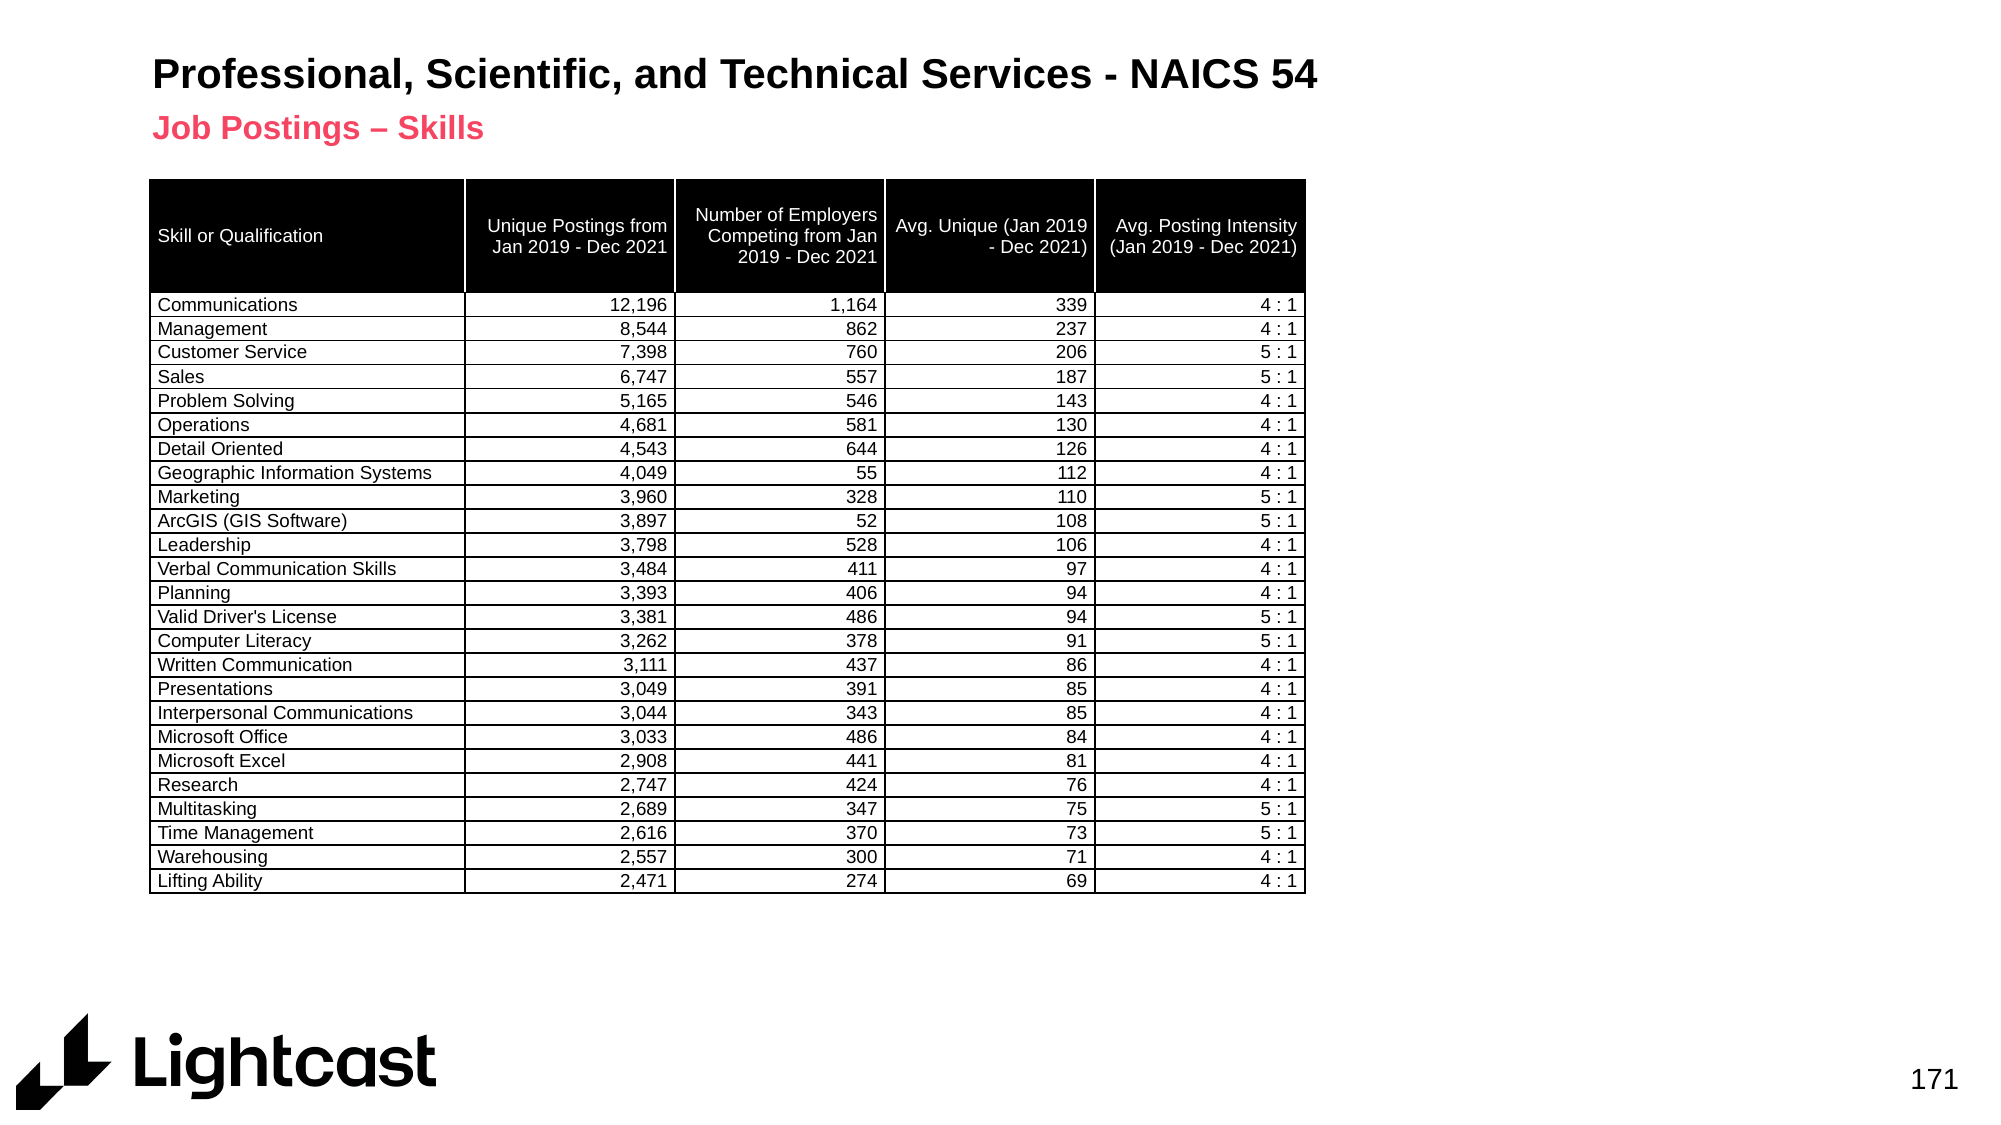

# Professional, Scientific, and Technical Services - NAICS 54
Job Postings – Skills
| Skill or Qualification | Unique Postings from Jan 2019 - Dec 2021 | Number of Employers Competing from Jan 2019 - Dec 2021 | Avg. Unique (Jan 2019 - Dec 2021) | Avg. Posting Intensity (Jan 2019 - Dec 2021) |
| --- | --- | --- | --- | --- |
| Communications | 12,196 | 1,164 | 339 | 4 : 1 |
| Management | 8,544 | 862 | 237 | 4 : 1 |
| Customer Service | 7,398 | 760 | 206 | 5 : 1 |
| Sales | 6,747 | 557 | 187 | 5 : 1 |
| Problem Solving | 5,165 | 546 | 143 | 4 : 1 |
| Operations | 4,681 | 581 | 130 | 4 : 1 |
| Detail Oriented | 4,543 | 644 | 126 | 4 : 1 |
| Geographic Information Systems | 4,049 | 55 | 112 | 4 : 1 |
| Marketing | 3,960 | 328 | 110 | 5 : 1 |
| ArcGIS (GIS Software) | 3,897 | 52 | 108 | 5 : 1 |
| Leadership | 3,798 | 528 | 106 | 4 : 1 |
| Verbal Communication Skills | 3,484 | 411 | 97 | 4 : 1 |
| Planning | 3,393 | 406 | 94 | 4 : 1 |
| Valid Driver's License | 3,381 | 486 | 94 | 5 : 1 |
| Computer Literacy | 3,262 | 378 | 91 | 5 : 1 |
| Written Communication | 3,111 | 437 | 86 | 4 : 1 |
| Presentations | 3,049 | 391 | 85 | 4 : 1 |
| Interpersonal Communications | 3,044 | 343 | 85 | 4 : 1 |
| Microsoft Office | 3,033 | 486 | 84 | 4 : 1 |
| Microsoft Excel | 2,908 | 441 | 81 | 4 : 1 |
| Research | 2,747 | 424 | 76 | 4 : 1 |
| Multitasking | 2,689 | 347 | 75 | 5 : 1 |
| Time Management | 2,616 | 370 | 73 | 5 : 1 |
| Warehousing | 2,557 | 300 | 71 | 4 : 1 |
| Lifting Ability | 2,471 | 274 | 69 | 4 : 1 |